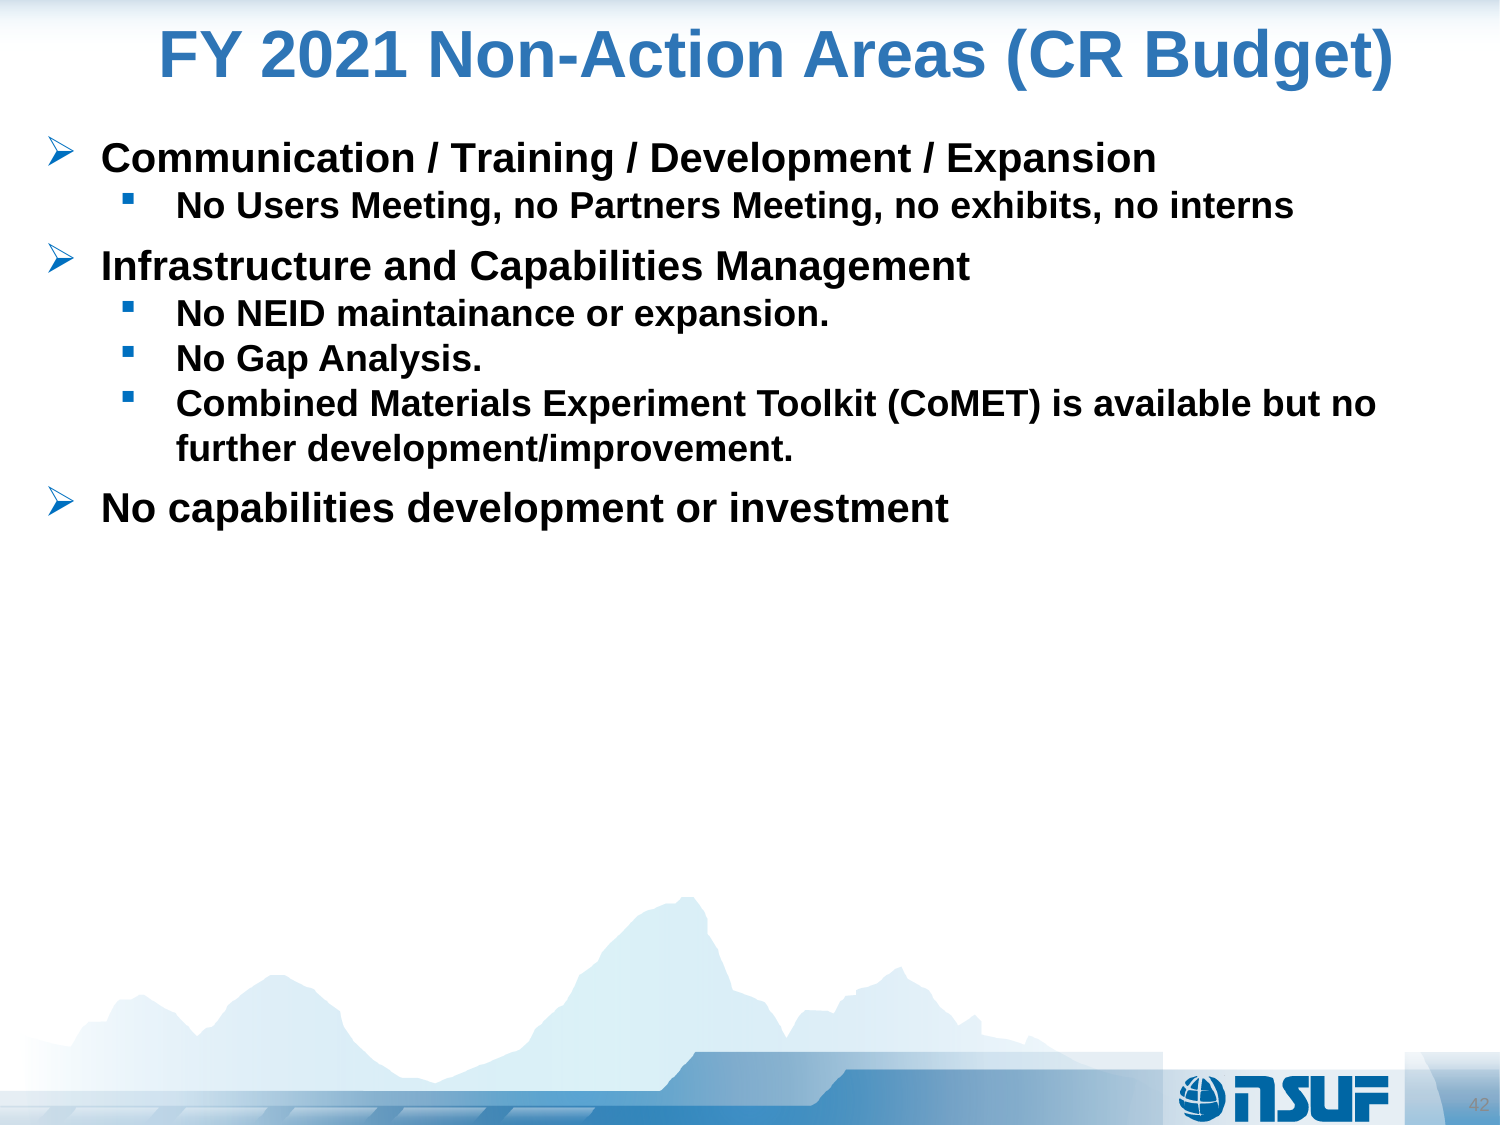

# FY 2021 Non-Action Areas (CR Budget)
Communication / Training / Development / Expansion
No Users Meeting, no Partners Meeting, no exhibits, no interns
Infrastructure and Capabilities Management
No NEID maintainance or expansion.
No Gap Analysis.
Combined Materials Experiment Toolkit (CoMET) is available but no further development/improvement.
No capabilities development or investment

42